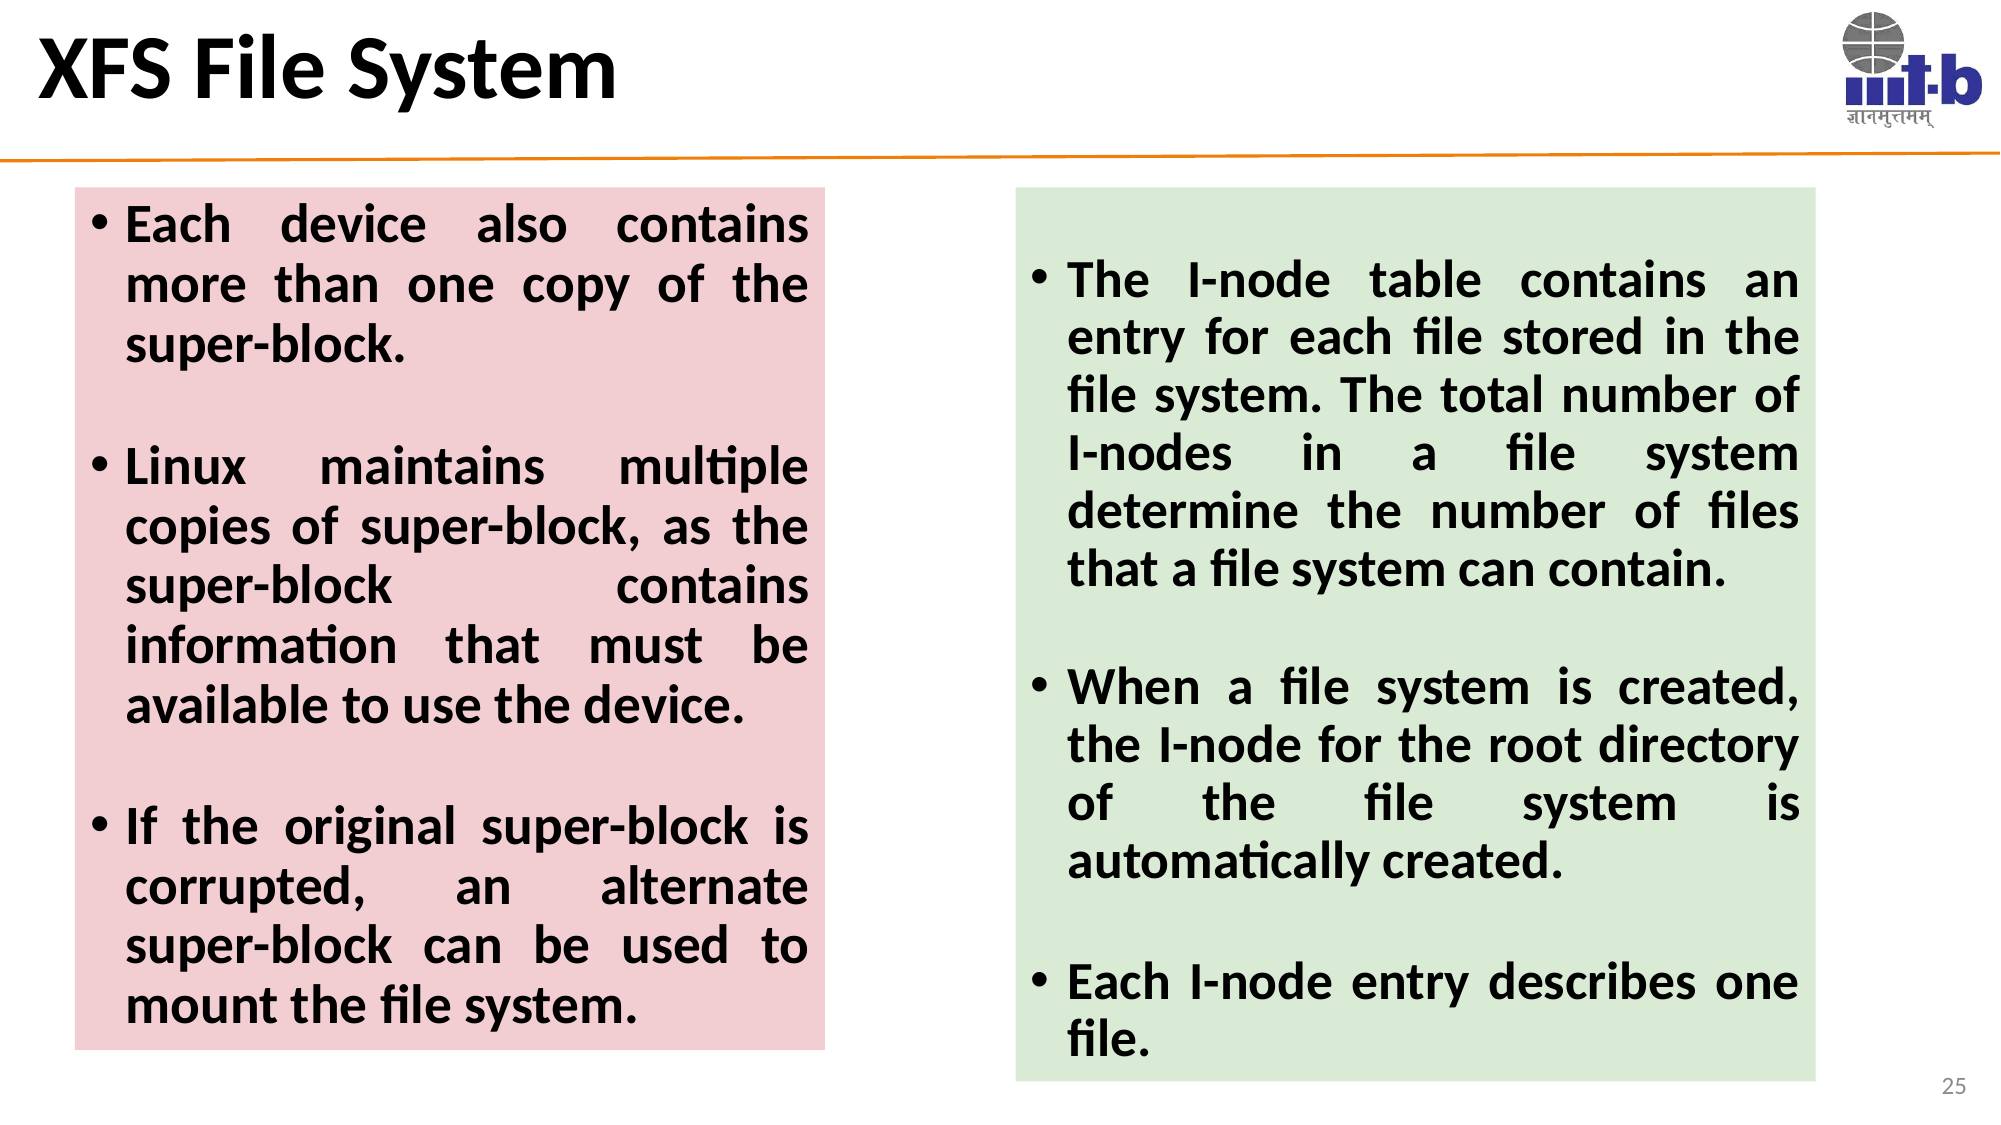

# XFS File System

The I-node table contains an entry for each file stored in the file system. The total number of I-nodes in a file system determine the number of files that a file system can contain.

When a file system is created, the I-node for the root directory of the file system is automatically created.

Each I-node entry describes one file.
Each device also contains more than one copy of the super-block.

Linux maintains multiple copies of super-block, as the super-block contains information that must be available to use the device.

If the original super-block is corrupted, an alternate super-block can be used to mount the file system.
25